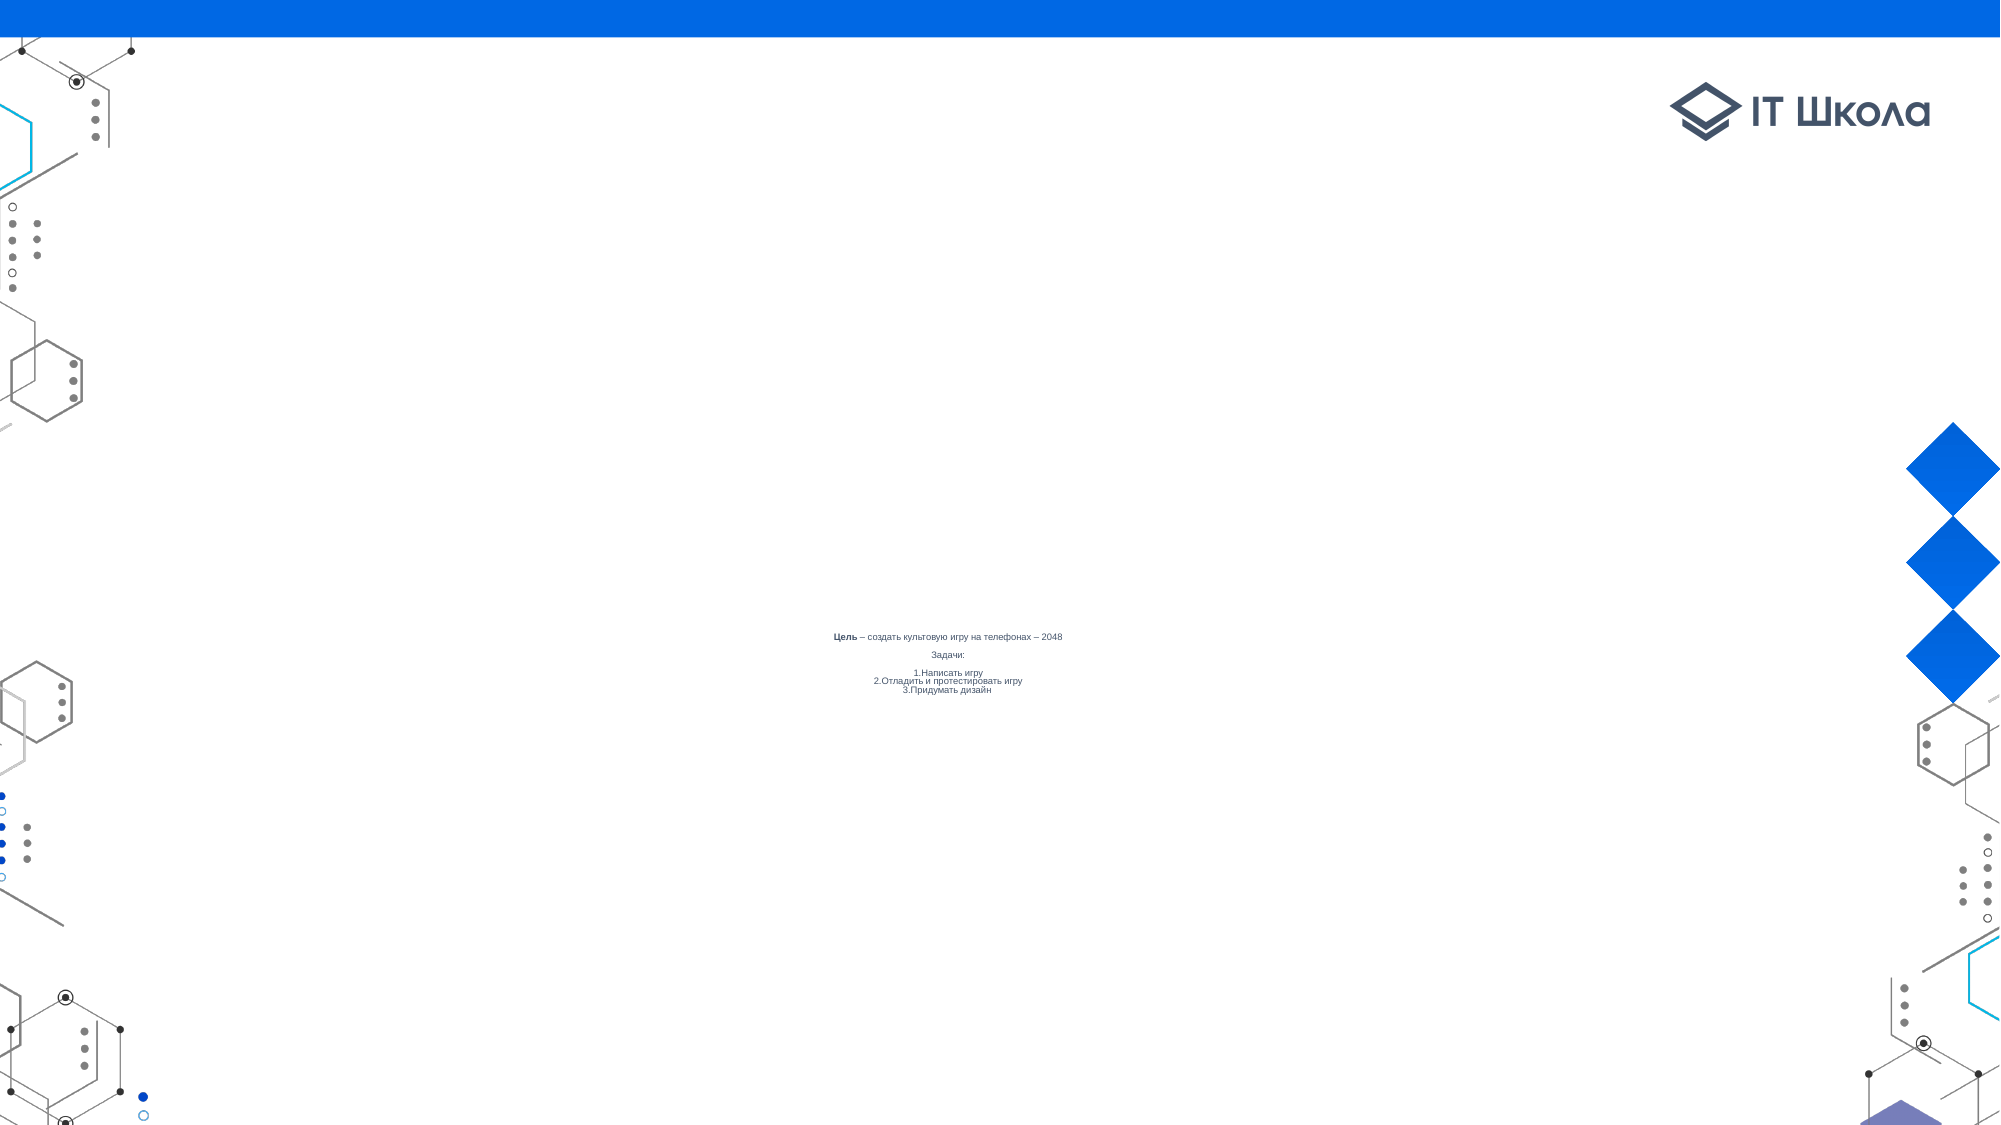

# Цель – создать культовую игру на телефонах – 2048 Задачи: 1.Написать игру 2.Отладить и протестировать игру 3.Придумать дизайн
3